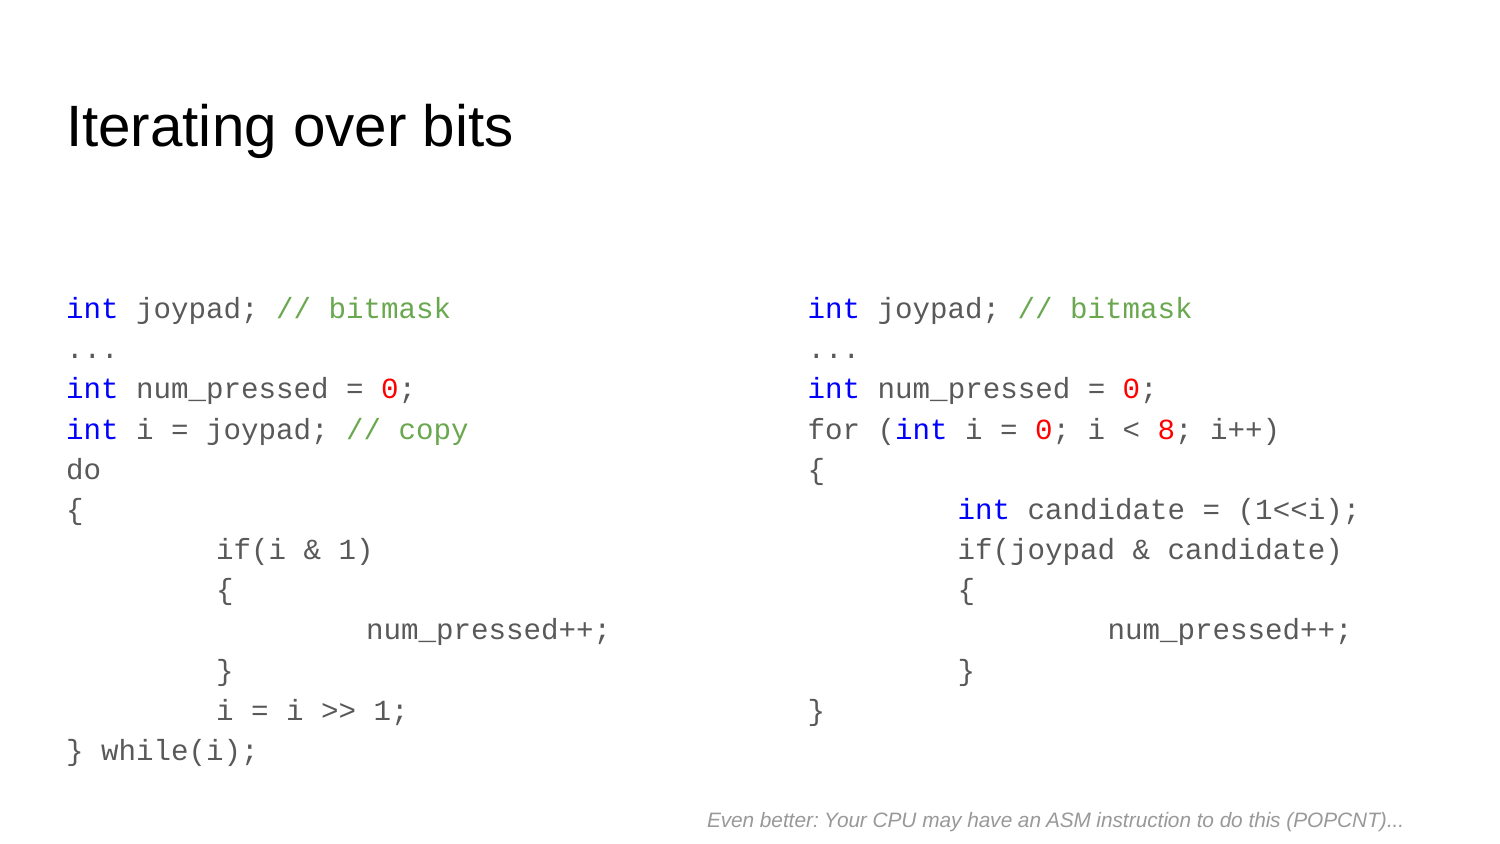

# Iterating over bits
int joypad; // bitmask
...
int num_pressed = 0;
int i = joypad; // copy
do
{
	if(i & 1)
	{
		num_pressed++;
	}
	i = i >> 1;
} while(i);

int joypad; // bitmask
...
int num_pressed = 0;
for (int i = 0; i < 8; i++)
{
	int candidate = (1<<i);
	if(joypad & candidate)
	{
		num_pressed++;
	}
}

Even better: Your CPU may have an ASM instruction to do this (POPCNT)...